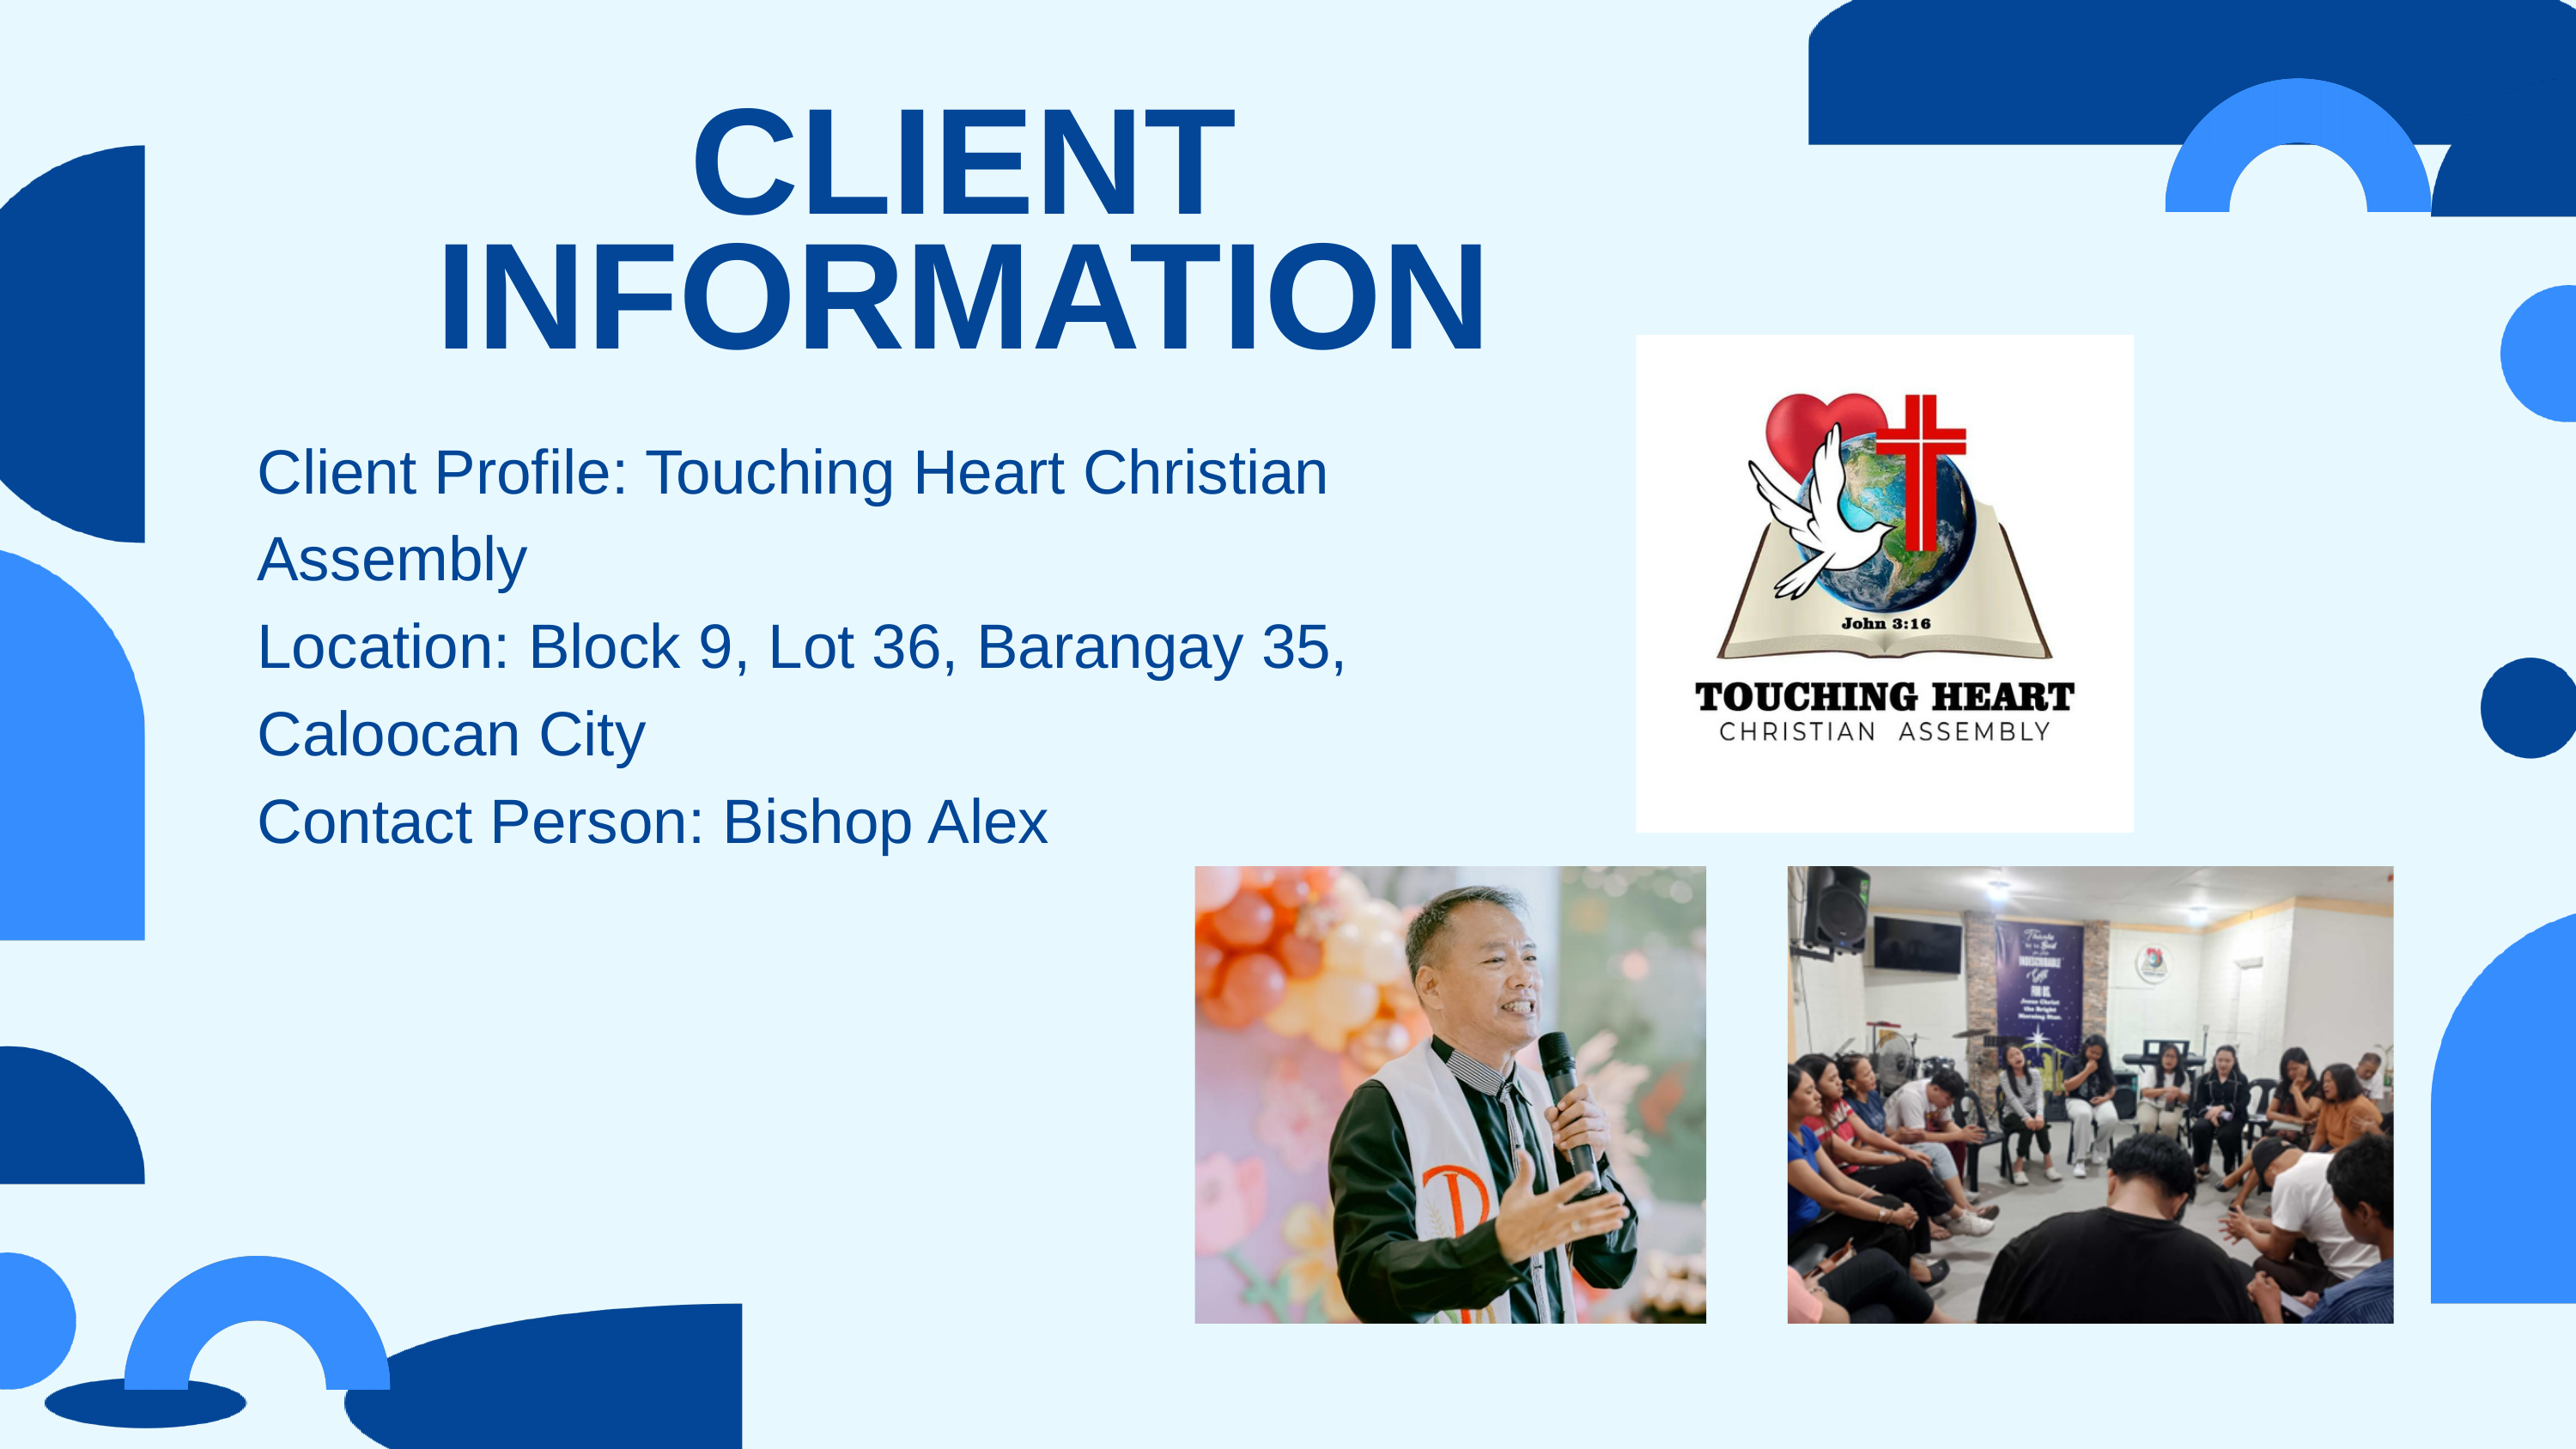

CLIENT INFORMATION

Client Profile: Touching Heart Christian Assembly
Location: Block 9, Lot 36, Barangay 35, Caloocan City
Contact Person: Bishop Alex